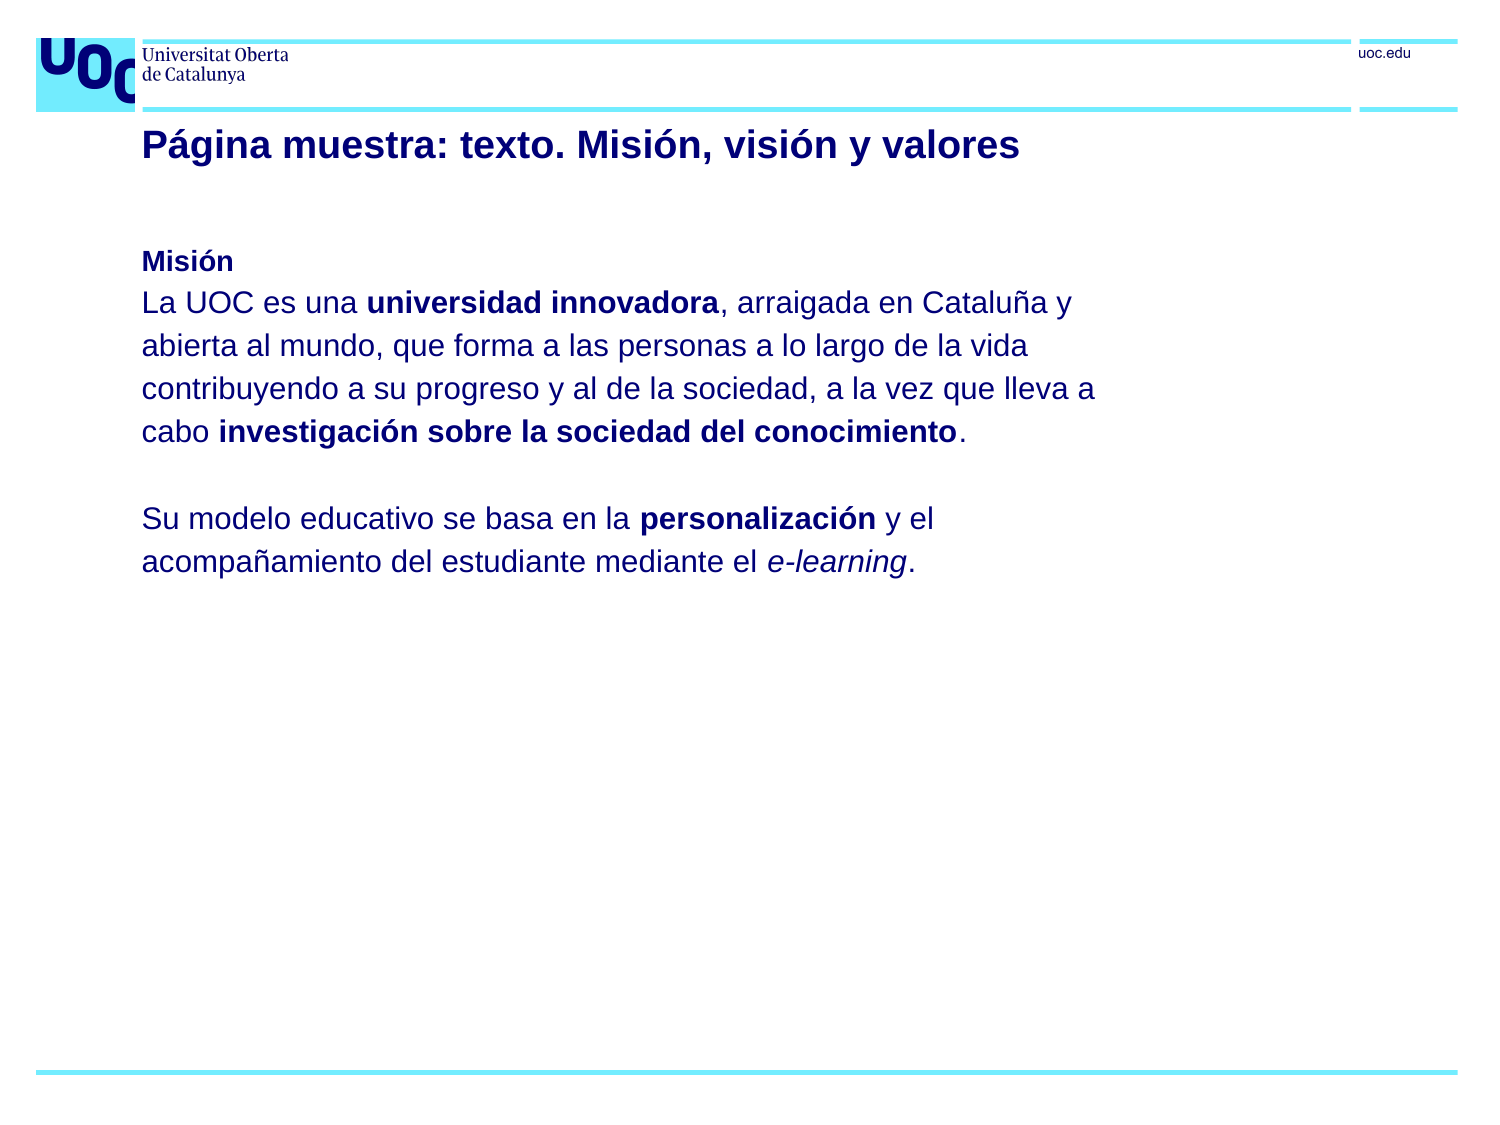

# Página muestra: texto. Misión, visión y valores

Misión
La UOC es una universidad innovadora, arraigada en Cataluña y abierta al mundo, que forma a las personas a lo largo de la vida contribuyendo a su progreso y al de la sociedad, a la vez que lleva a cabo investigación sobre la sociedad del conocimiento.

Su modelo educativo se basa en la personalización y el acompañamiento del estudiante mediante el e-learning.